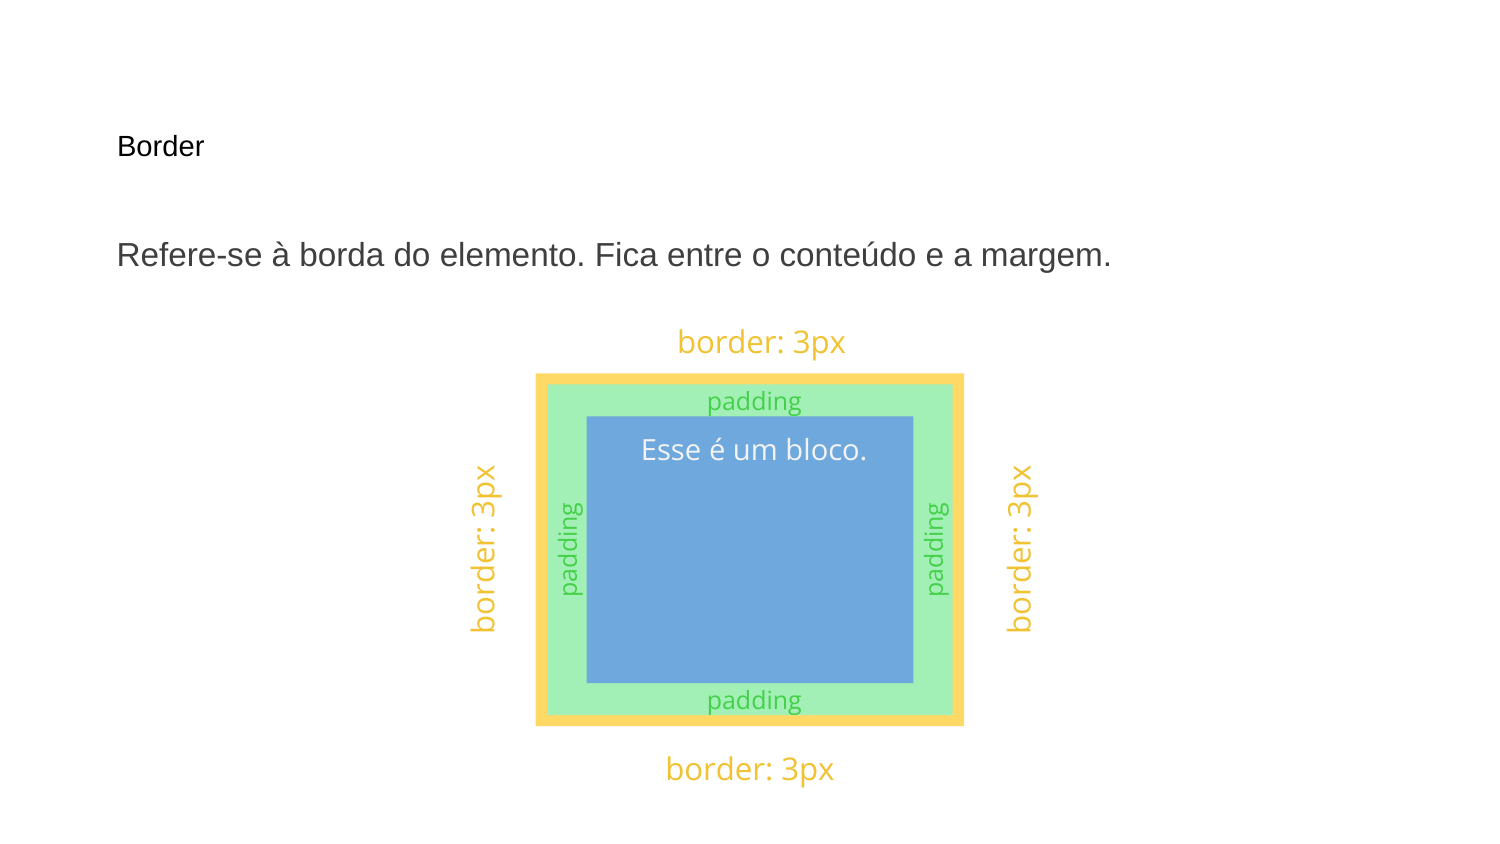

# Border
Refere-se à borda do elemento. Fica entre o conteúdo e a margem.

border: 3px

padding

Esse é um bloco.

border: 3px
border: 3px
padding
padding
padding
border: 3px